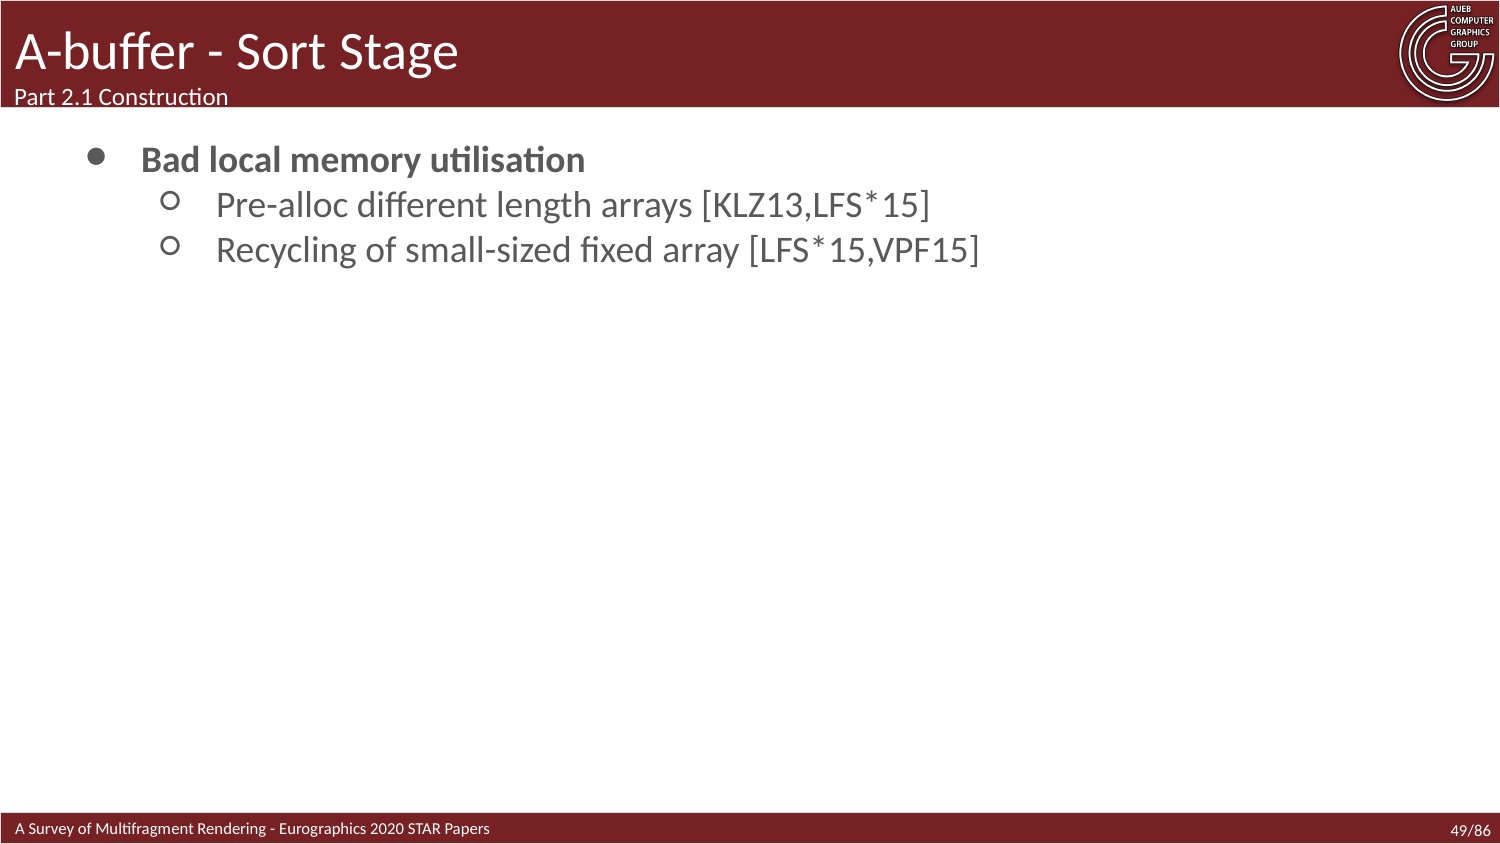

# A-buffer - Sort Stage
Part 2.1 Construction
Bad local memory utilisation
Pre-alloc different length arrays [KLZ13,LFS*15]
Recycling of small-sized fixed array [LFS*15,VPF15]

49/86